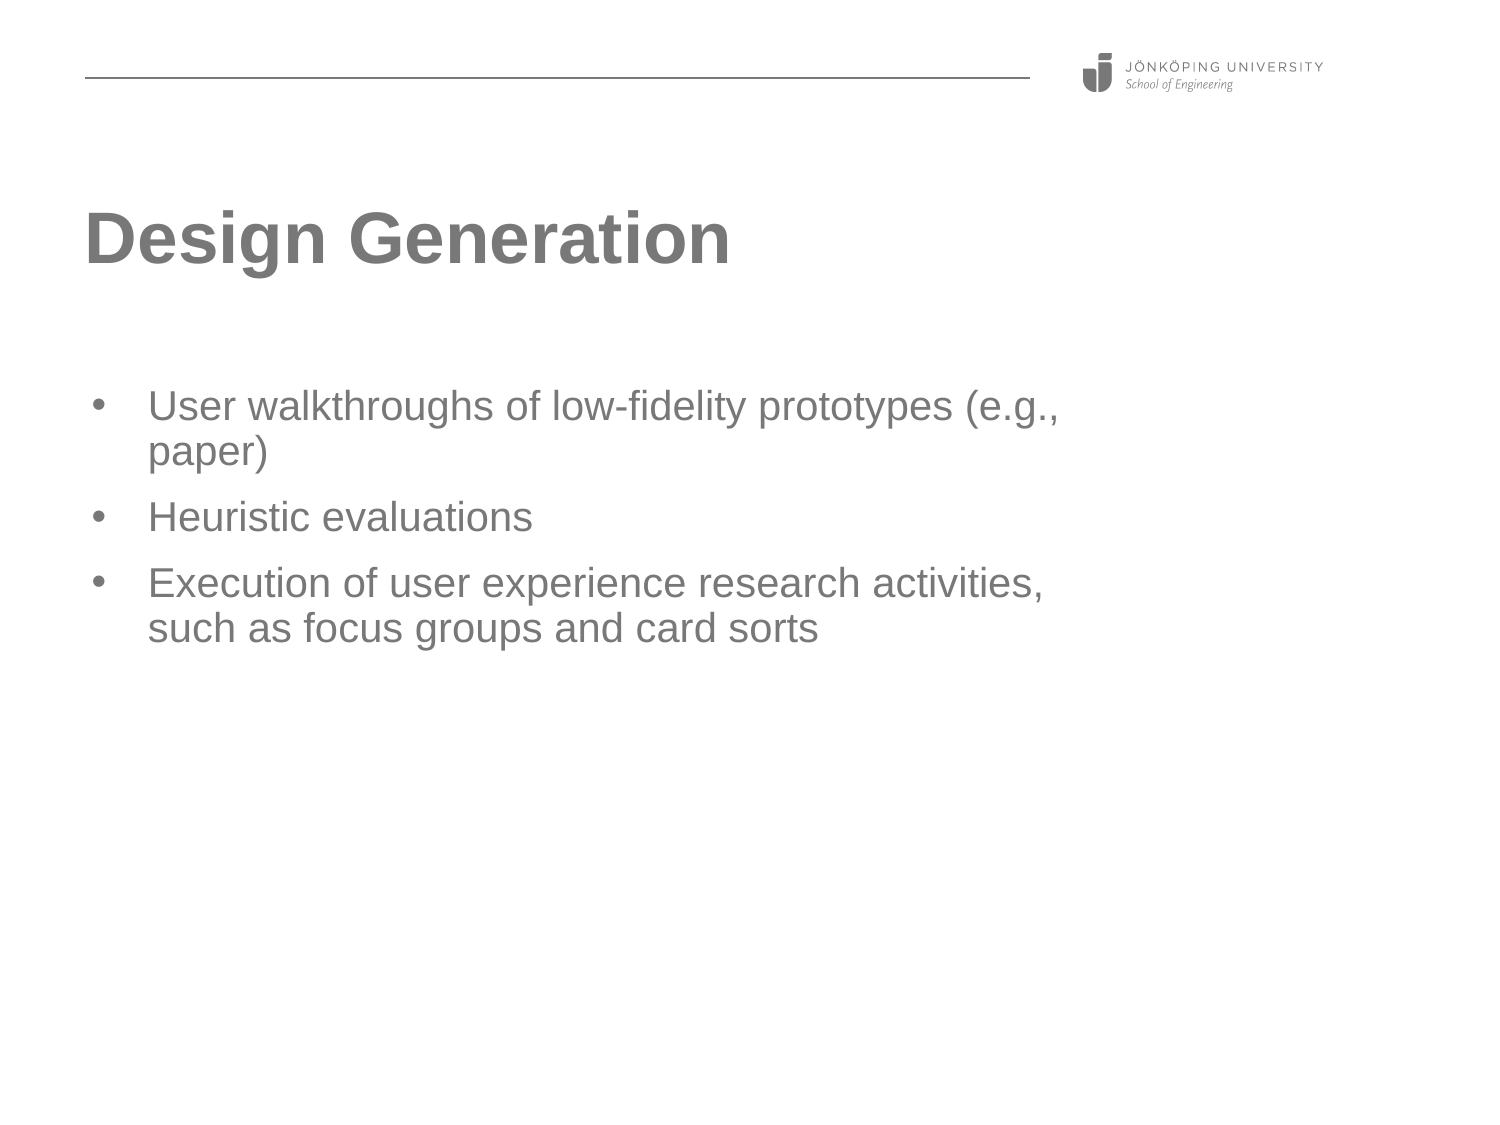

# Design Generation
User walkthroughs of low-fidelity prototypes (e.g., paper)
Heuristic evaluations
Execution of user experience research activities, such as focus groups and card sorts